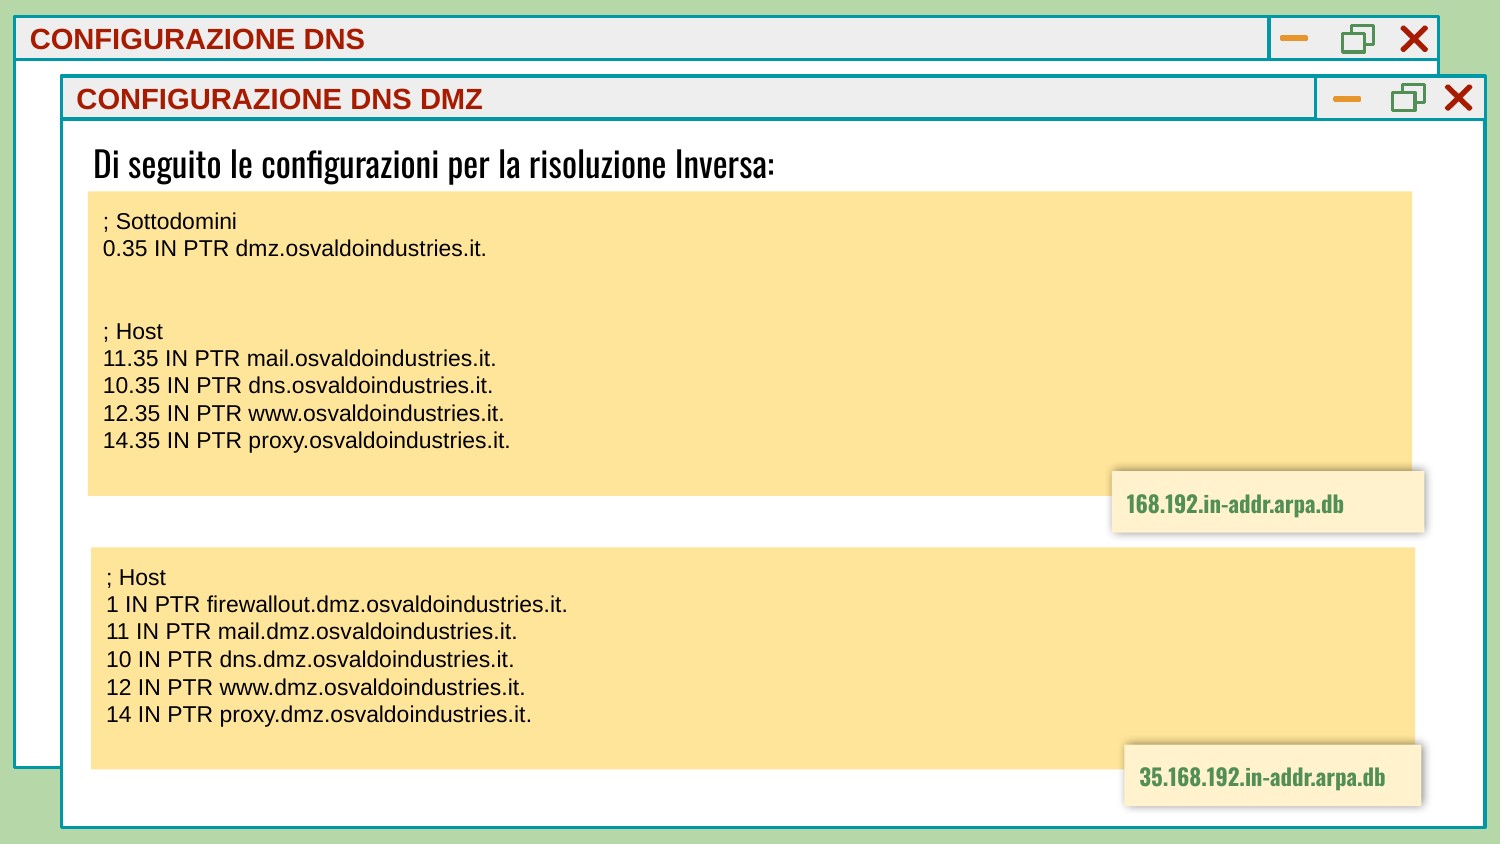

CONFIGURAZIONE DNS

CONFIGURAZIONE DNS DMZ

Di seguito le configurazioni per la risoluzione Inversa:
; Sottodomini
0.35 IN PTR dmz.osvaldoindustries.it.

; Host
11.35 IN PTR mail.osvaldoindustries.it.
10.35 IN PTR dns.osvaldoindustries.it.
12.35 IN PTR www.osvaldoindustries.it.
14.35 IN PTR proxy.osvaldoindustries.it.

168.192.in-addr.arpa.db

; Host
1 IN PTR firewallout.dmz.osvaldoindustries.it.
11 IN PTR mail.dmz.osvaldoindustries.it.
10 IN PTR dns.dmz.osvaldoindustries.it.
12 IN PTR www.dmz.osvaldoindustries.it.
14 IN PTR proxy.dmz.osvaldoindustries.it.

35.168.192.in-addr.arpa.db